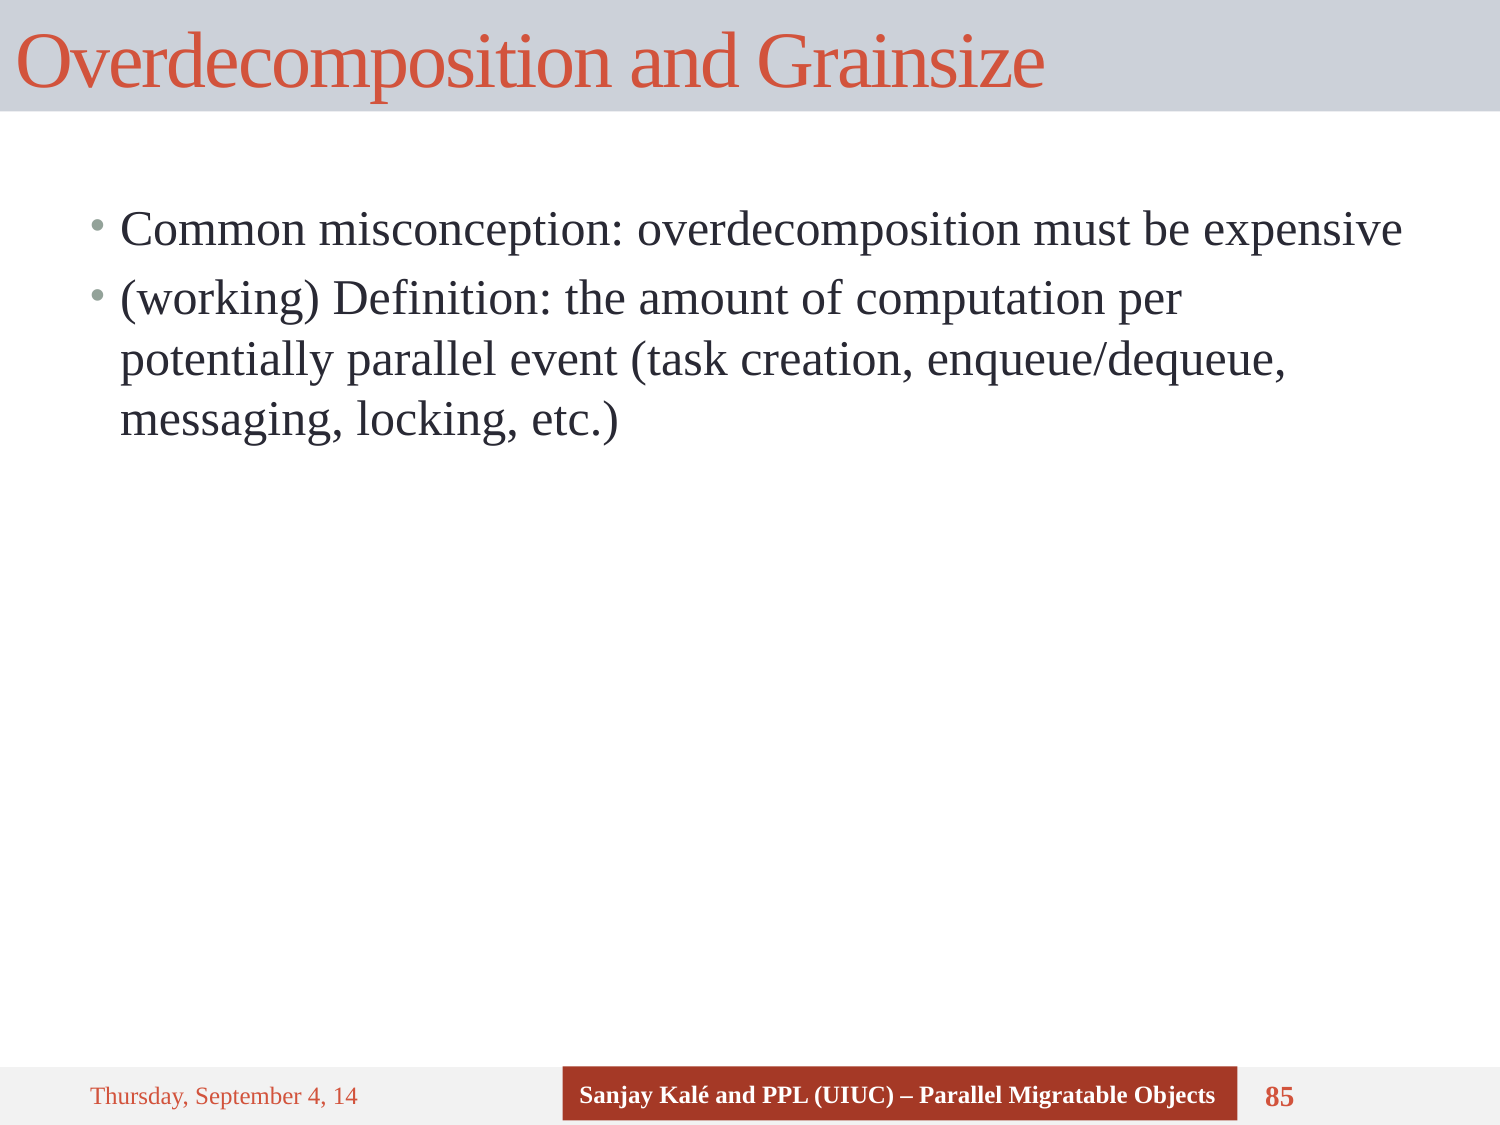

# Overdecomposition and Grainsize
Common misconception: overdecomposition must be expensive
(working) Definition: the amount of computation per potentially parallel event (task creation, enqueue/dequeue, messaging, locking, etc.)
Sanjay Kalé and PPL (UIUC) – Parallel Migratable Objects
Thursday, September 4, 14
85